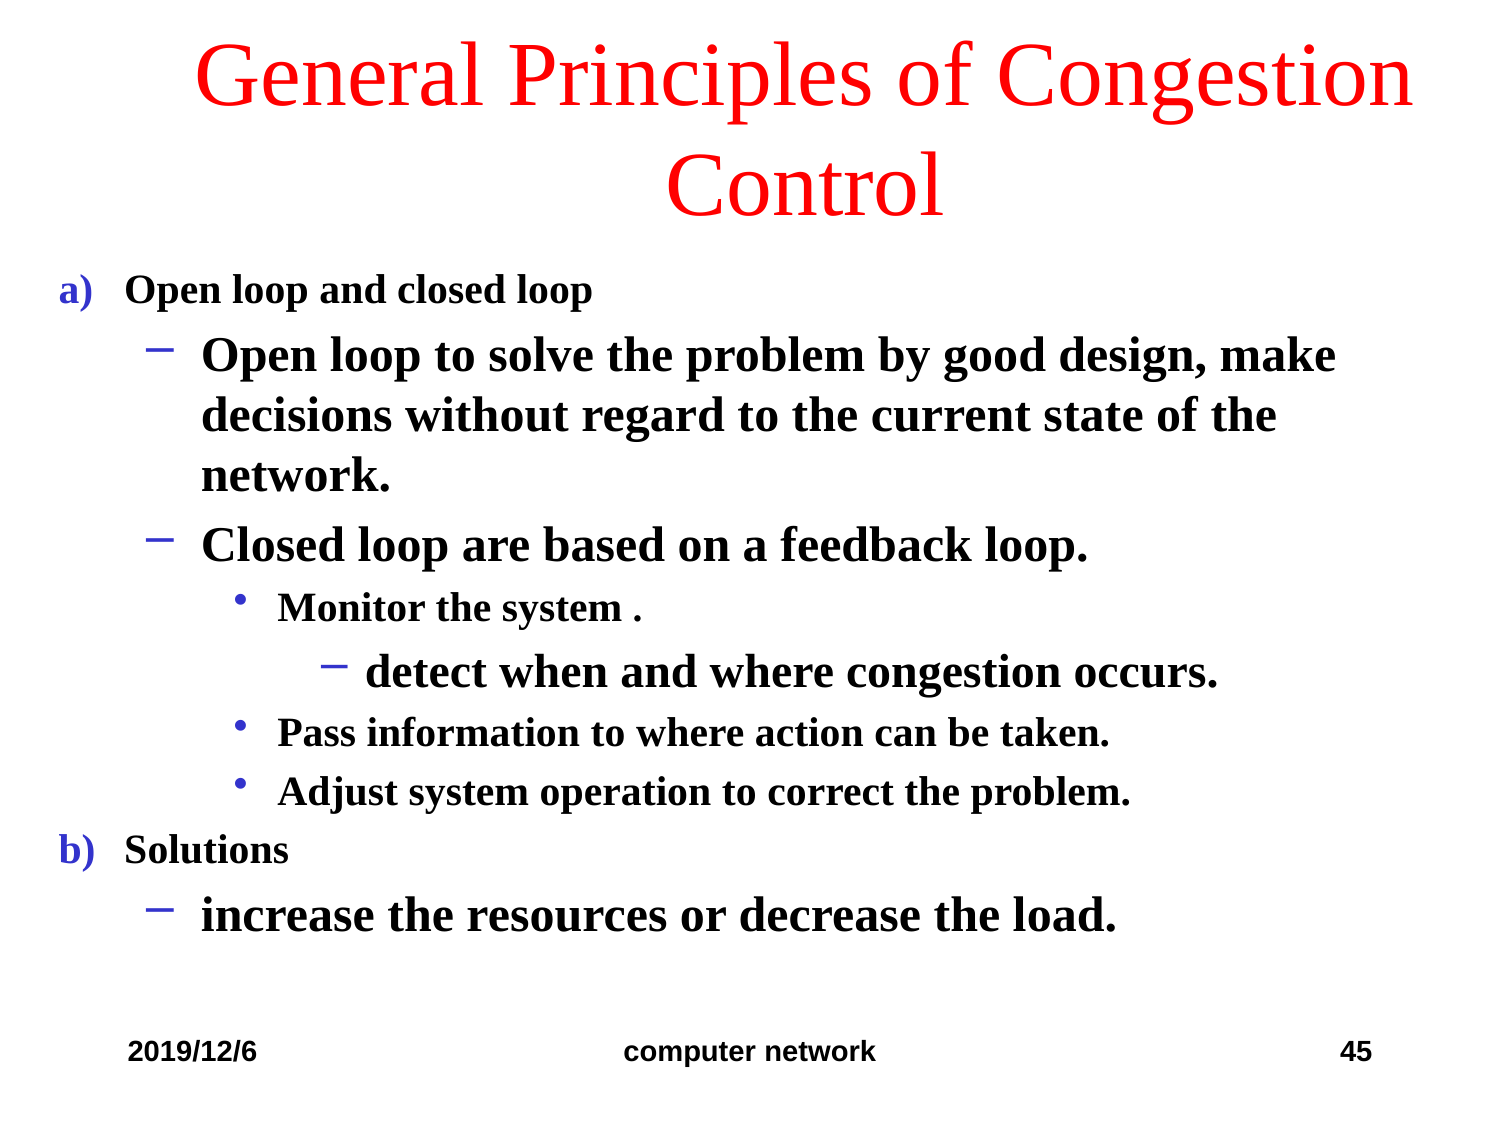

General Principles of Congestion Control
Open loop and closed loop
Open loop to solve the problem by good design, make decisions without regard to the current state of the network.
Closed loop are based on a feedback loop.
Monitor the system .
detect when and where congestion occurs.
Pass information to where action can be taken.
Adjust system operation to correct the problem.
Solutions
increase the resources or decrease the load.
2019/12/6
computer network
45